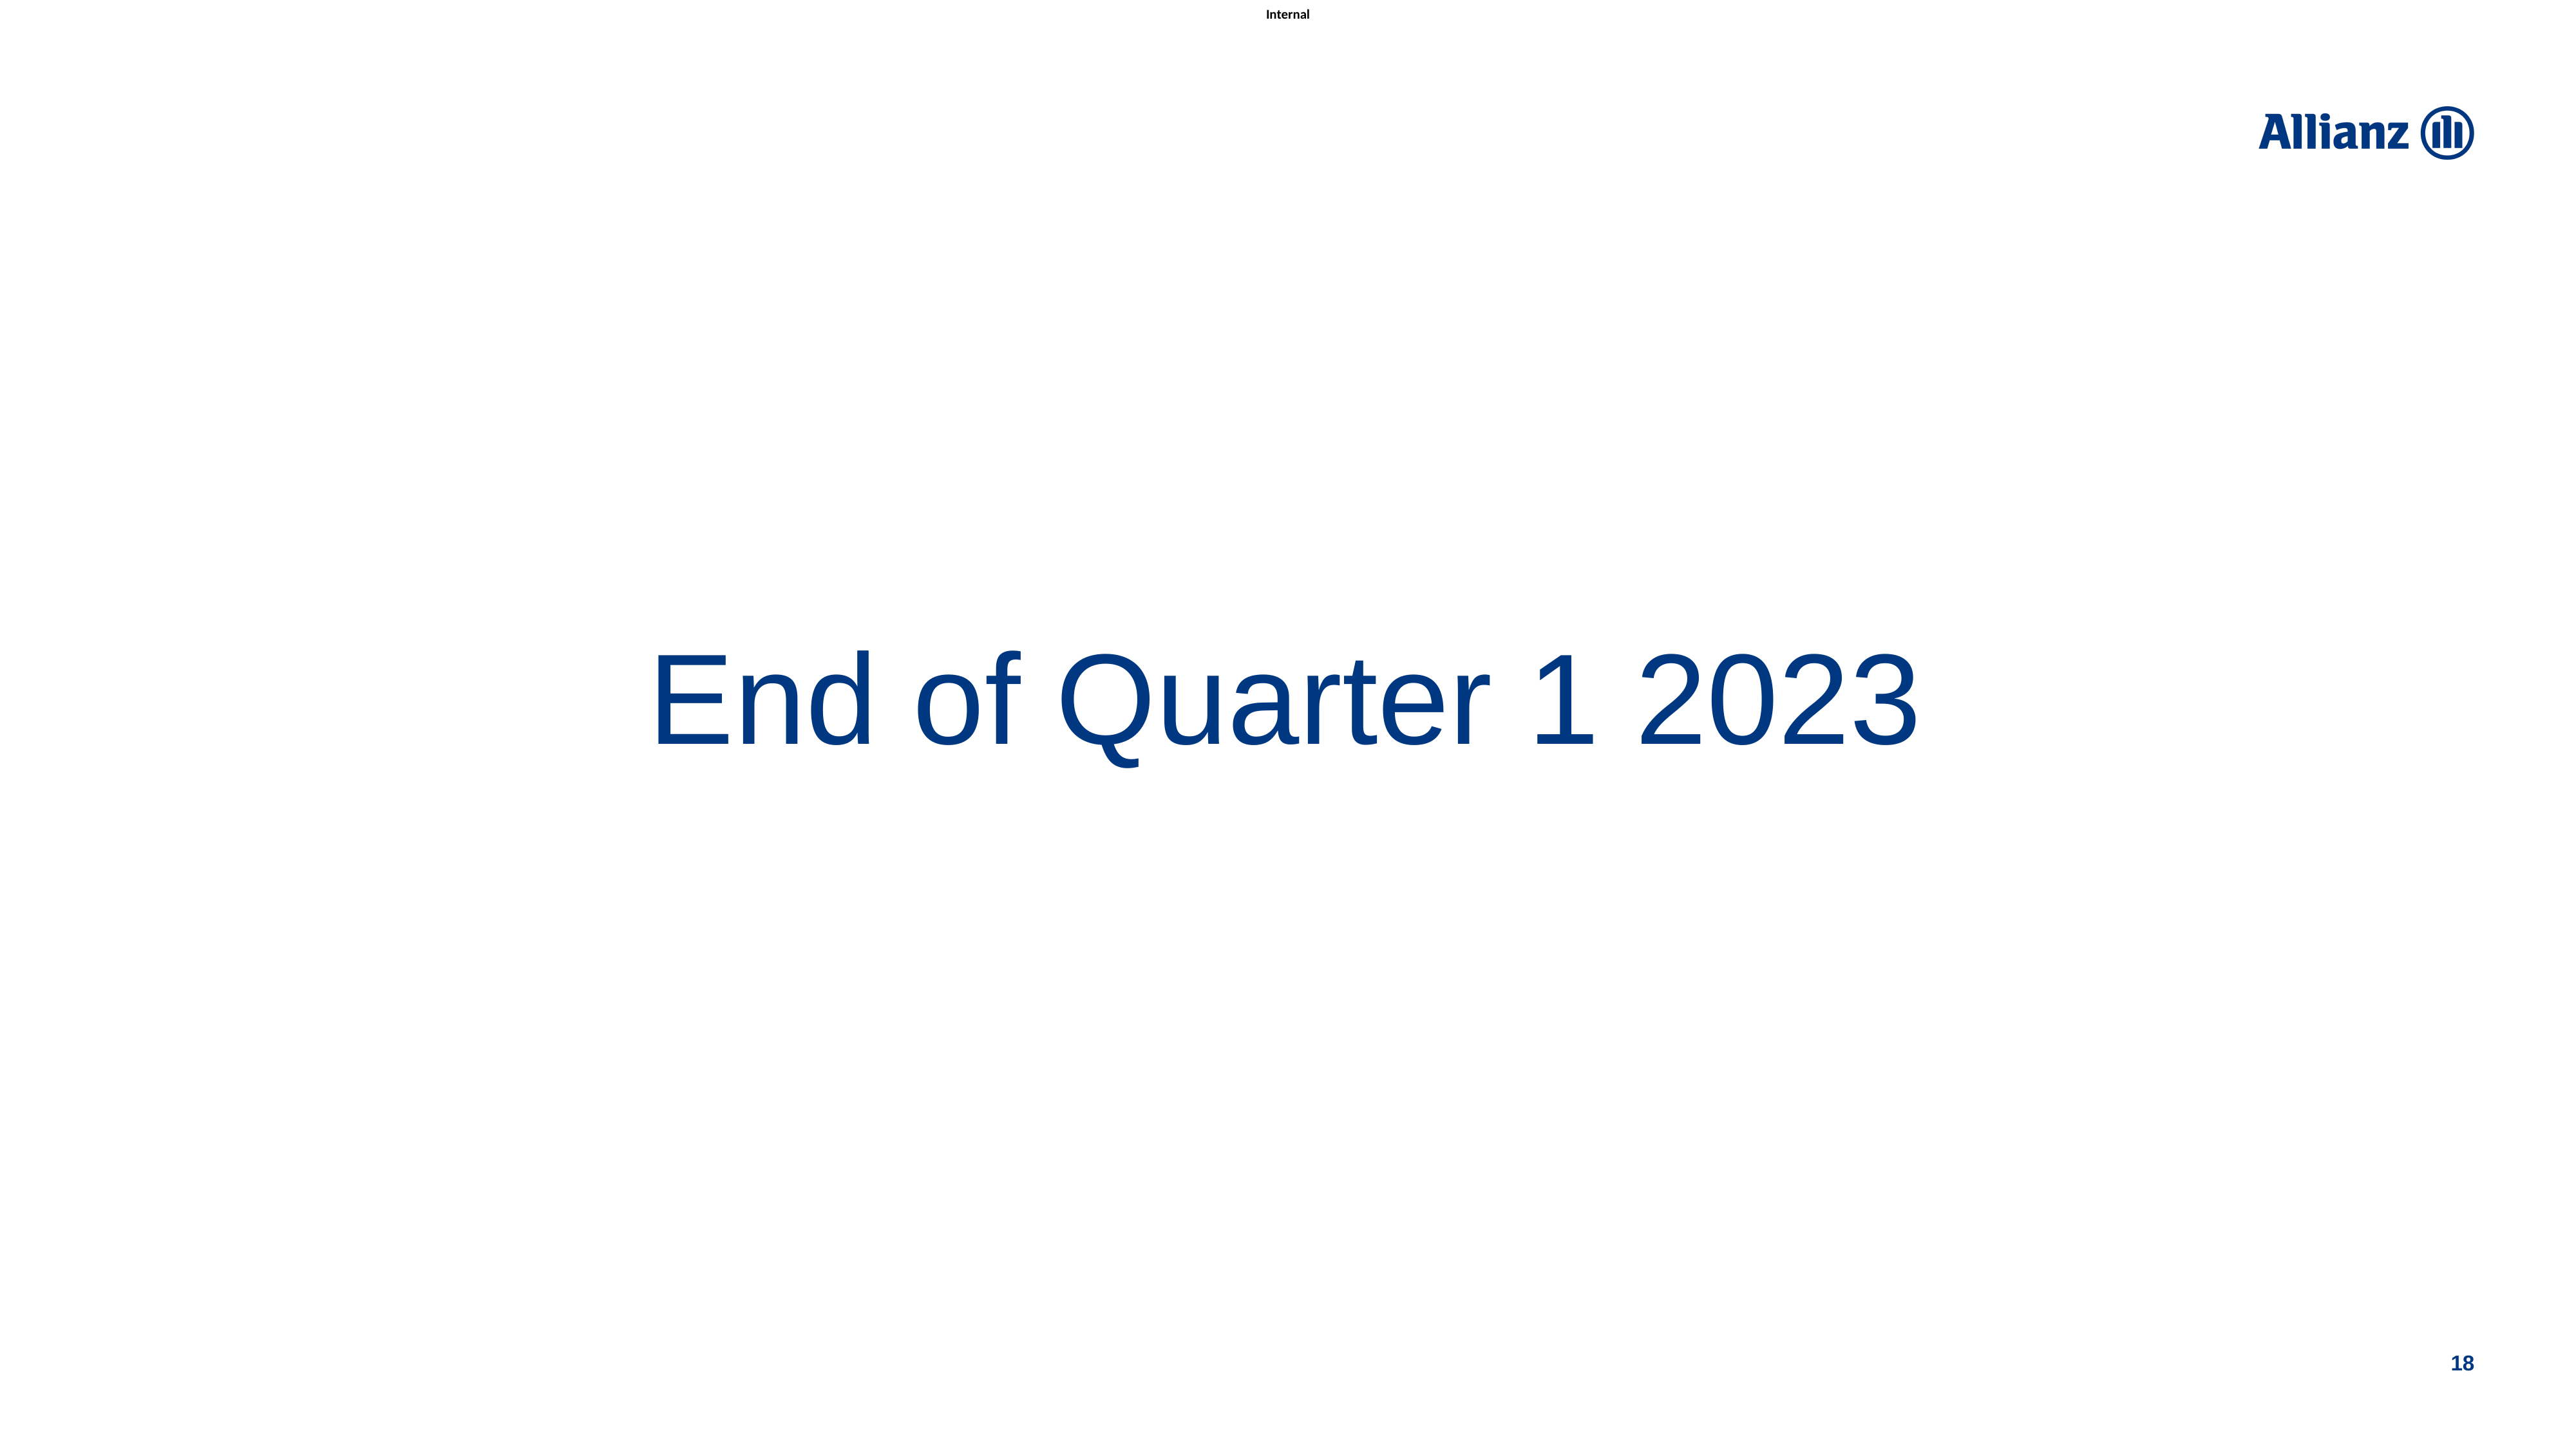

# End of Quarter 1 2023
18